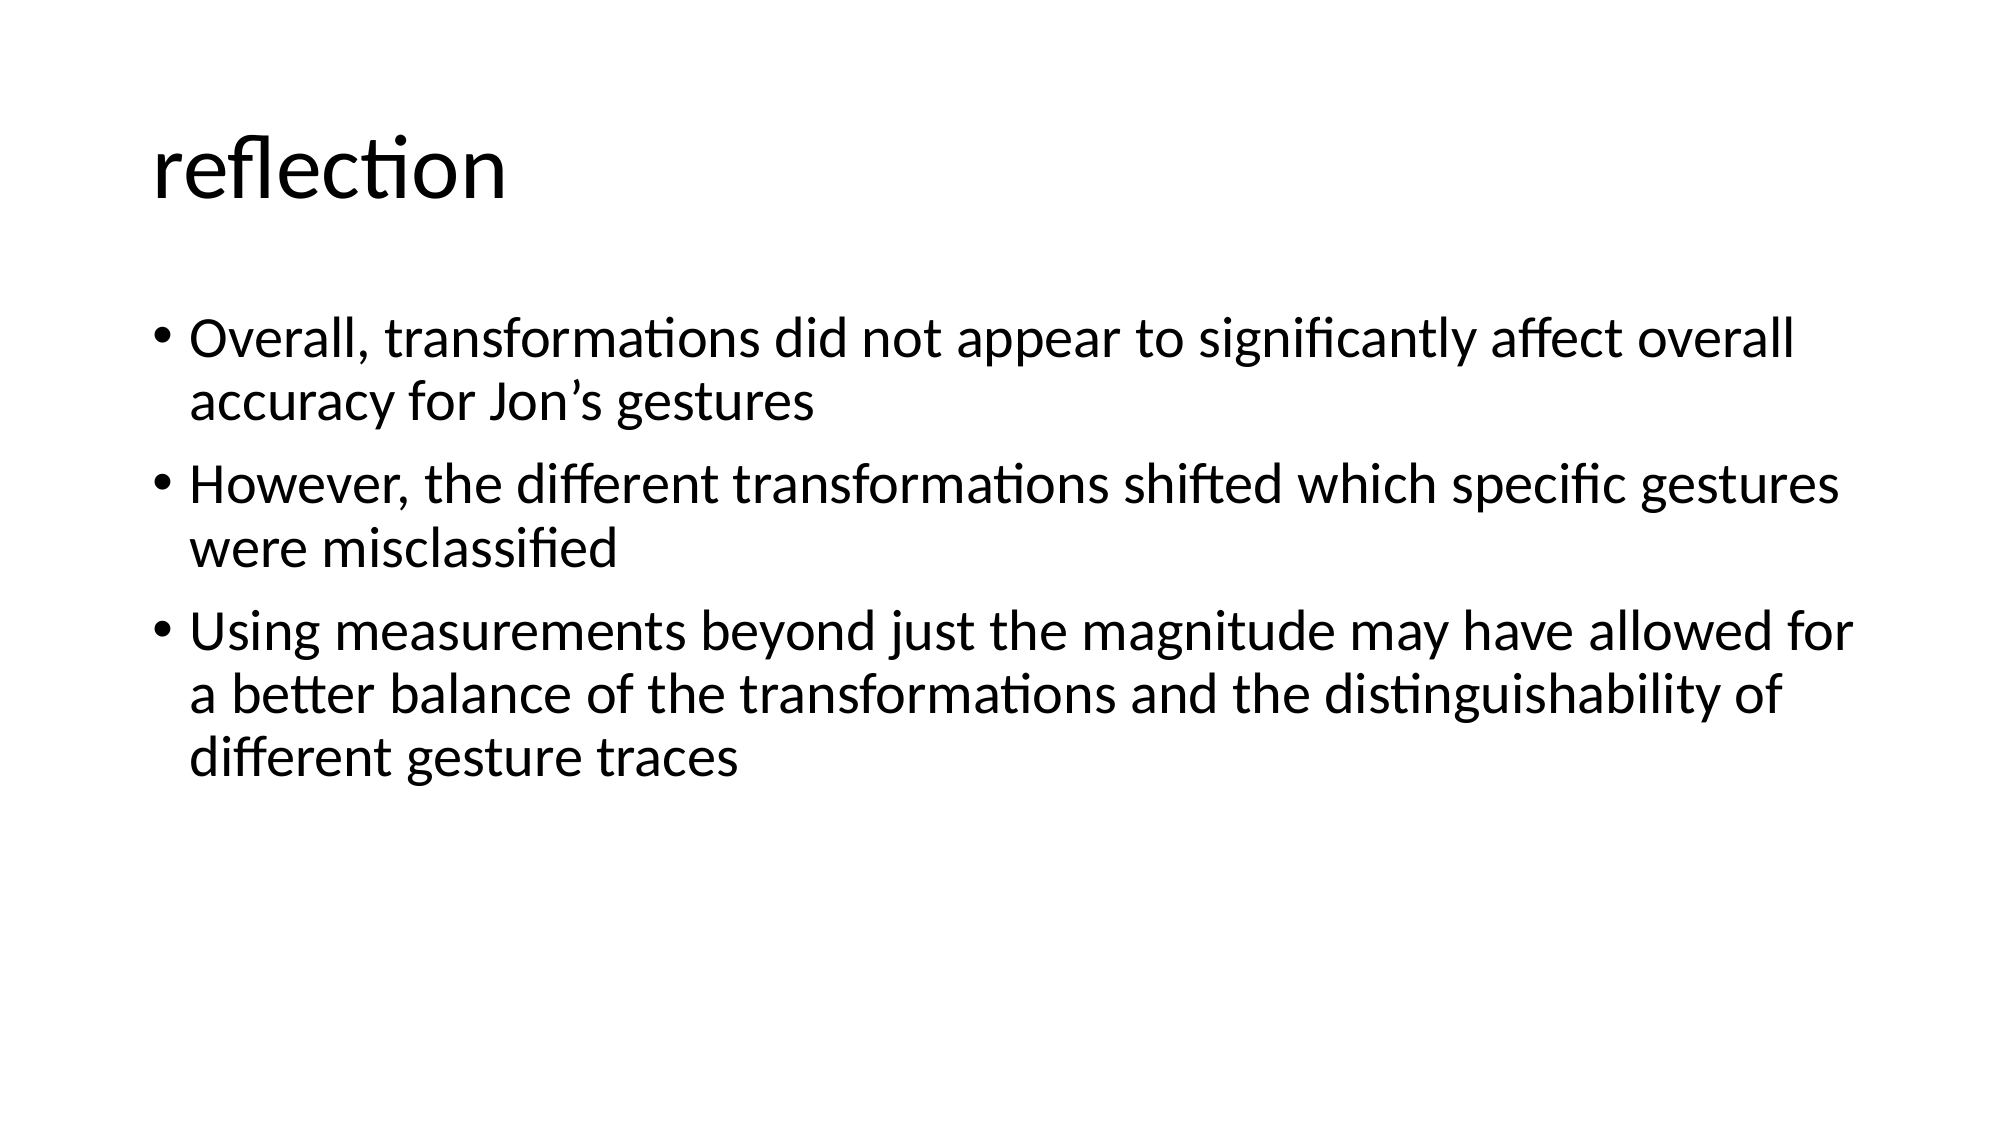

# reflection
Overall, transformations did not appear to significantly affect overall accuracy for Jon’s gestures
However, the different transformations shifted which specific gestures were misclassified
Using measurements beyond just the magnitude may have allowed for a better balance of the transformations and the distinguishability of different gesture traces